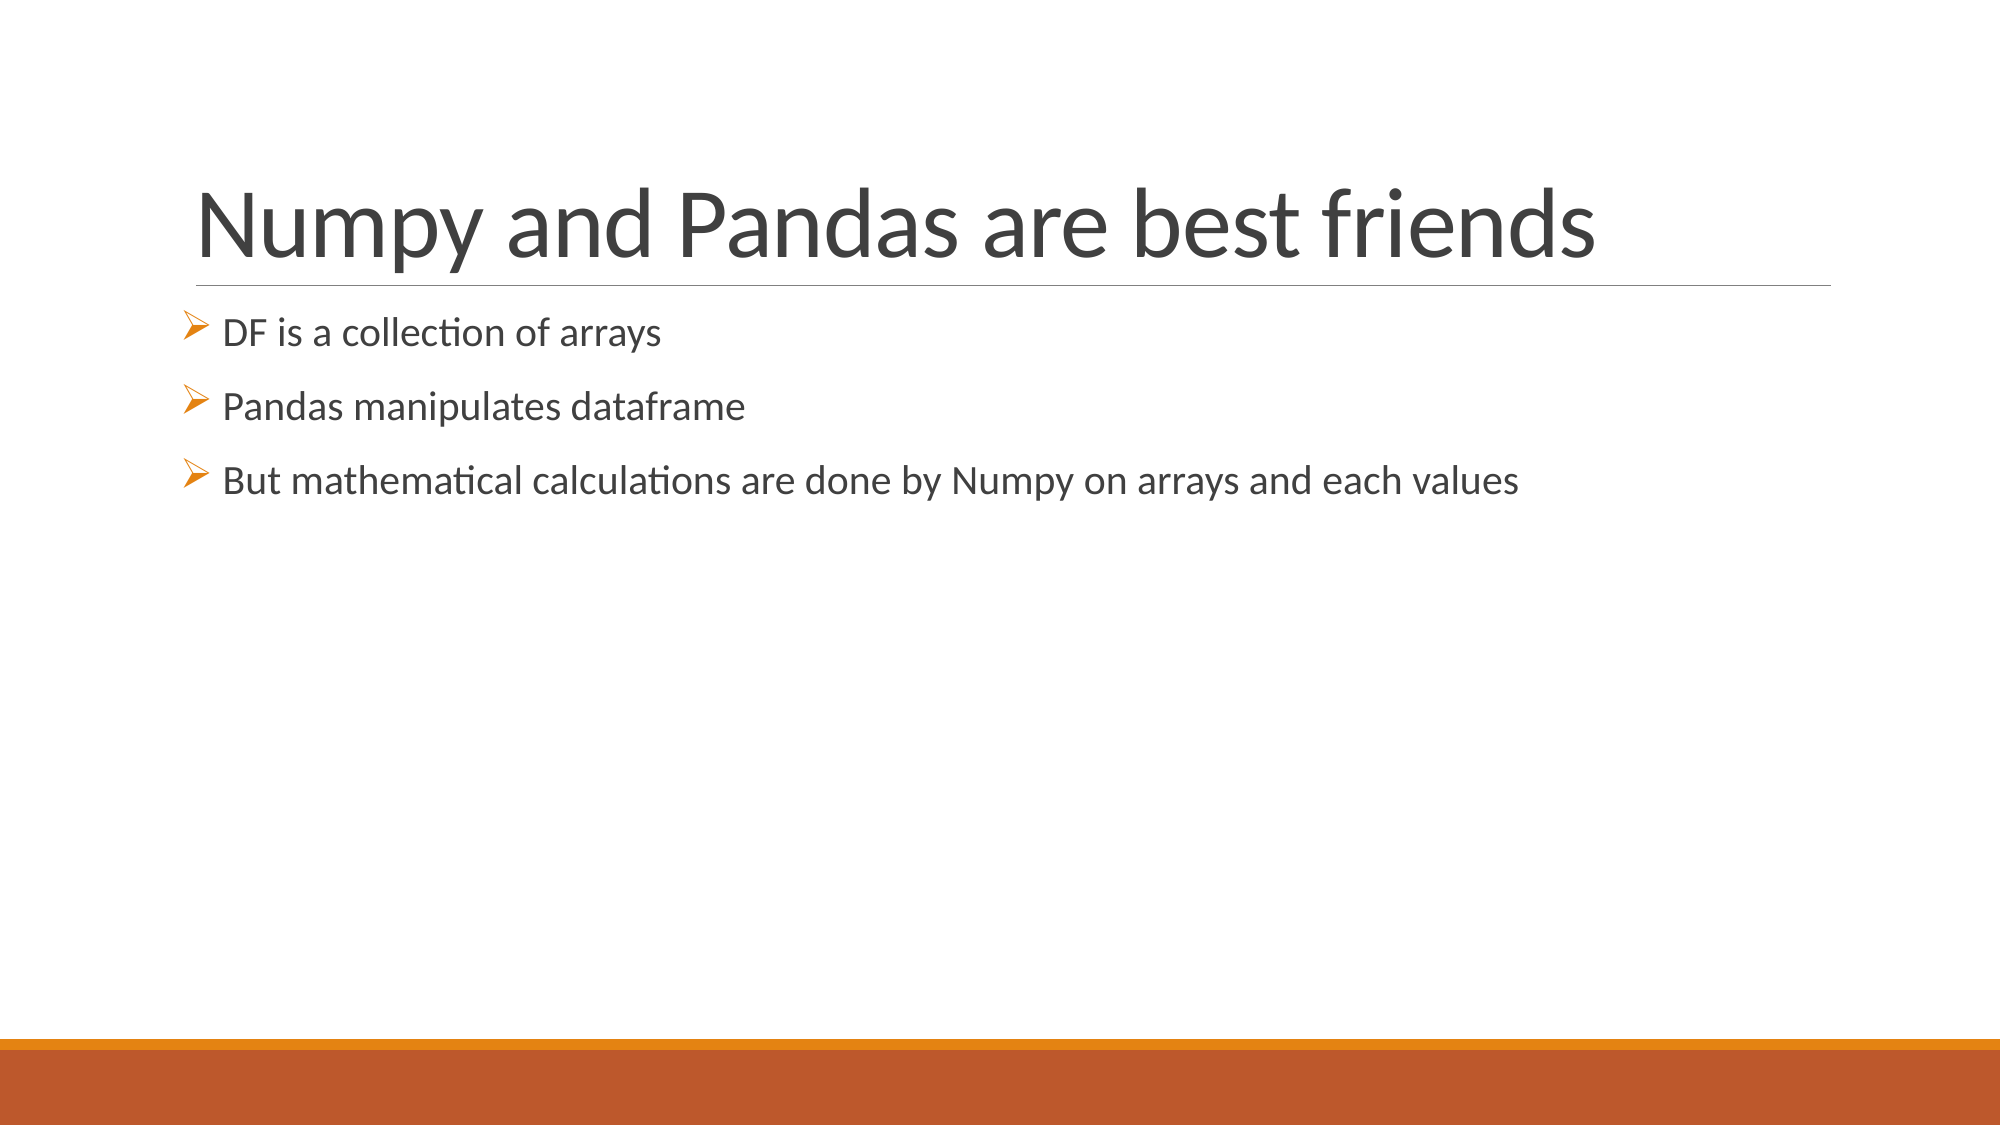

# Numpy and Pandas are best friends
 DF is a collection of arrays
 Pandas manipulates dataframe
 But mathematical calculations are done by Numpy on arrays and each values